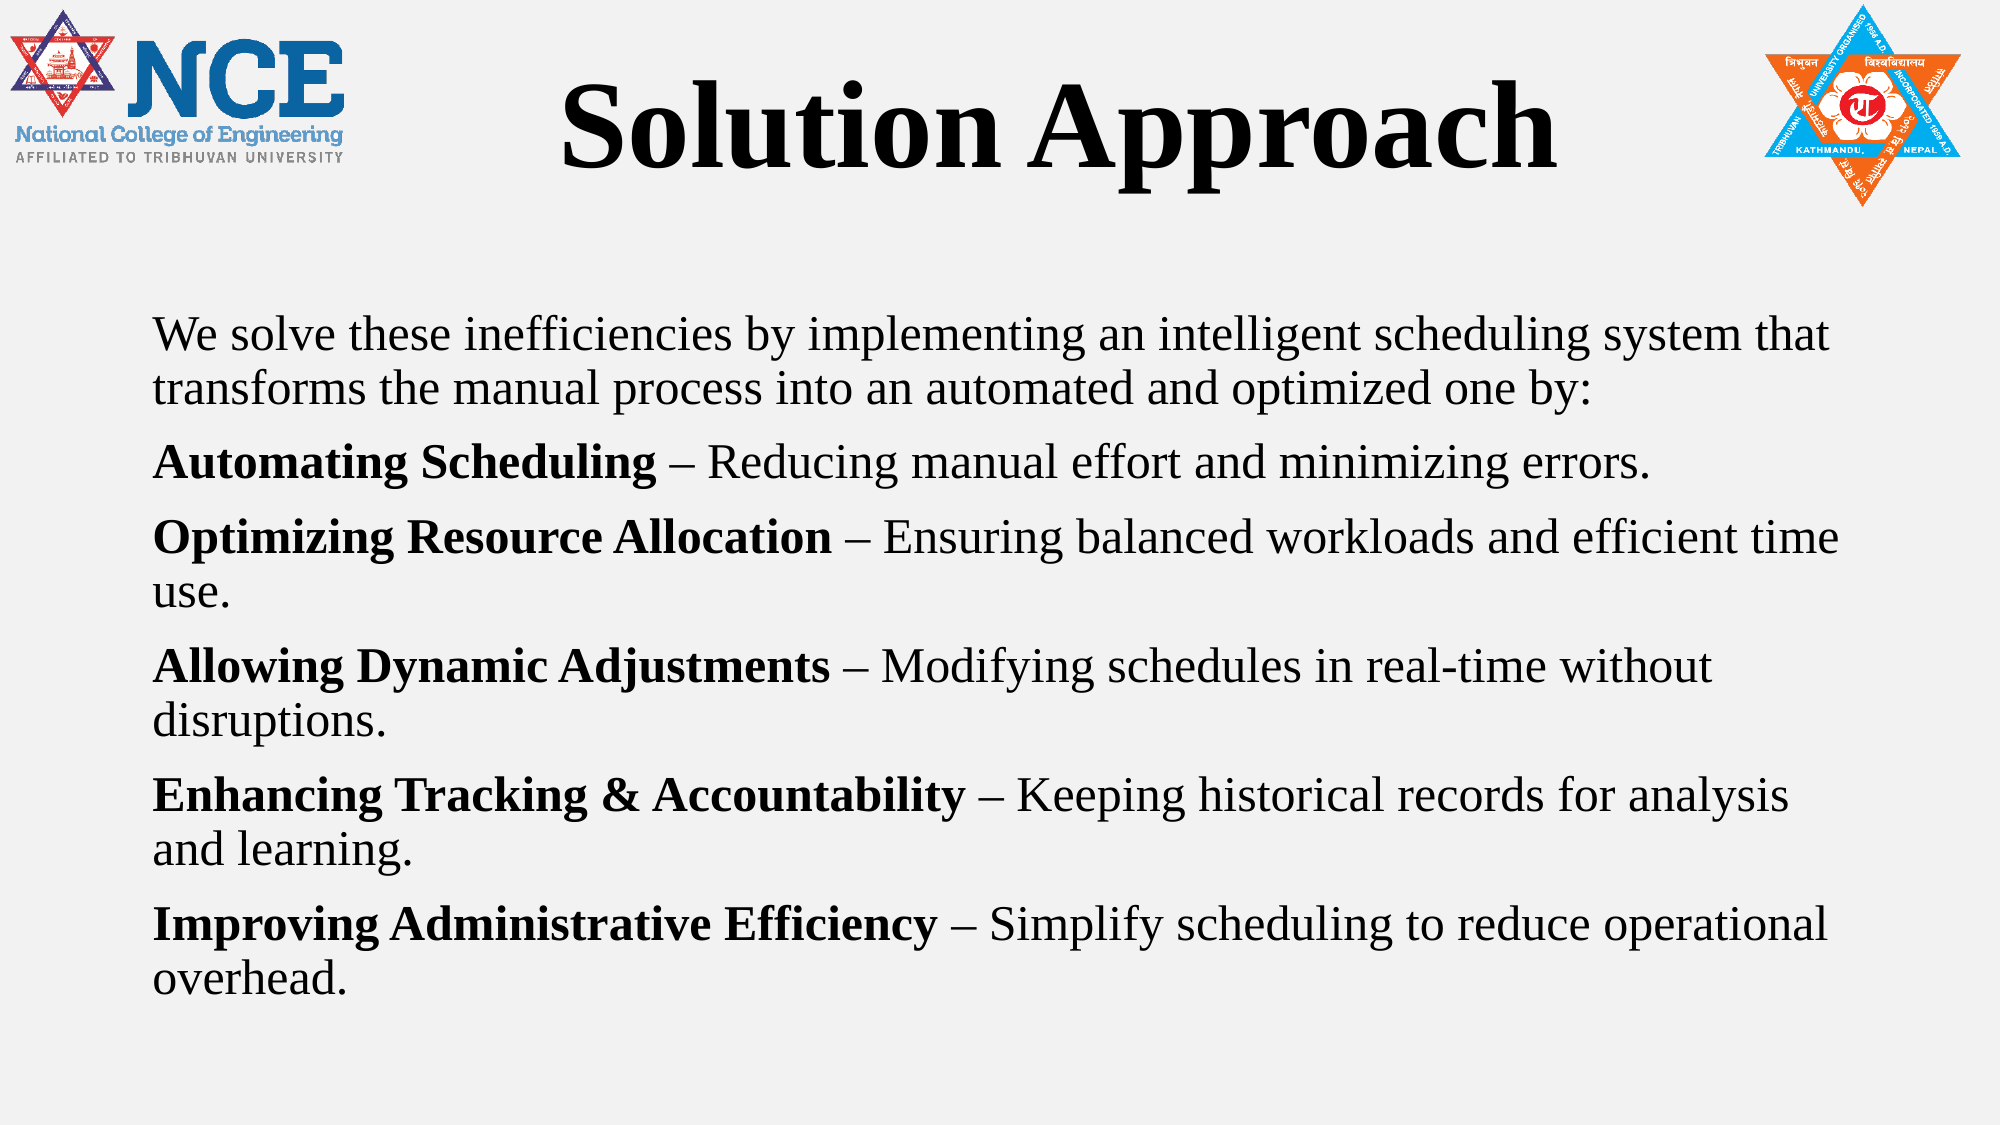

# Solution Approach
We solve these inefficiencies by implementing an intelligent scheduling system that transforms the manual process into an automated and optimized one by:
Automating Scheduling – Reducing manual effort and minimizing errors.
Optimizing Resource Allocation – Ensuring balanced workloads and efficient time use.
Allowing Dynamic Adjustments – Modifying schedules in real-time without disruptions.
Enhancing Tracking & Accountability – Keeping historical records for analysis and learning.
Improving Administrative Efficiency – Simplify scheduling to reduce operational overhead.

9